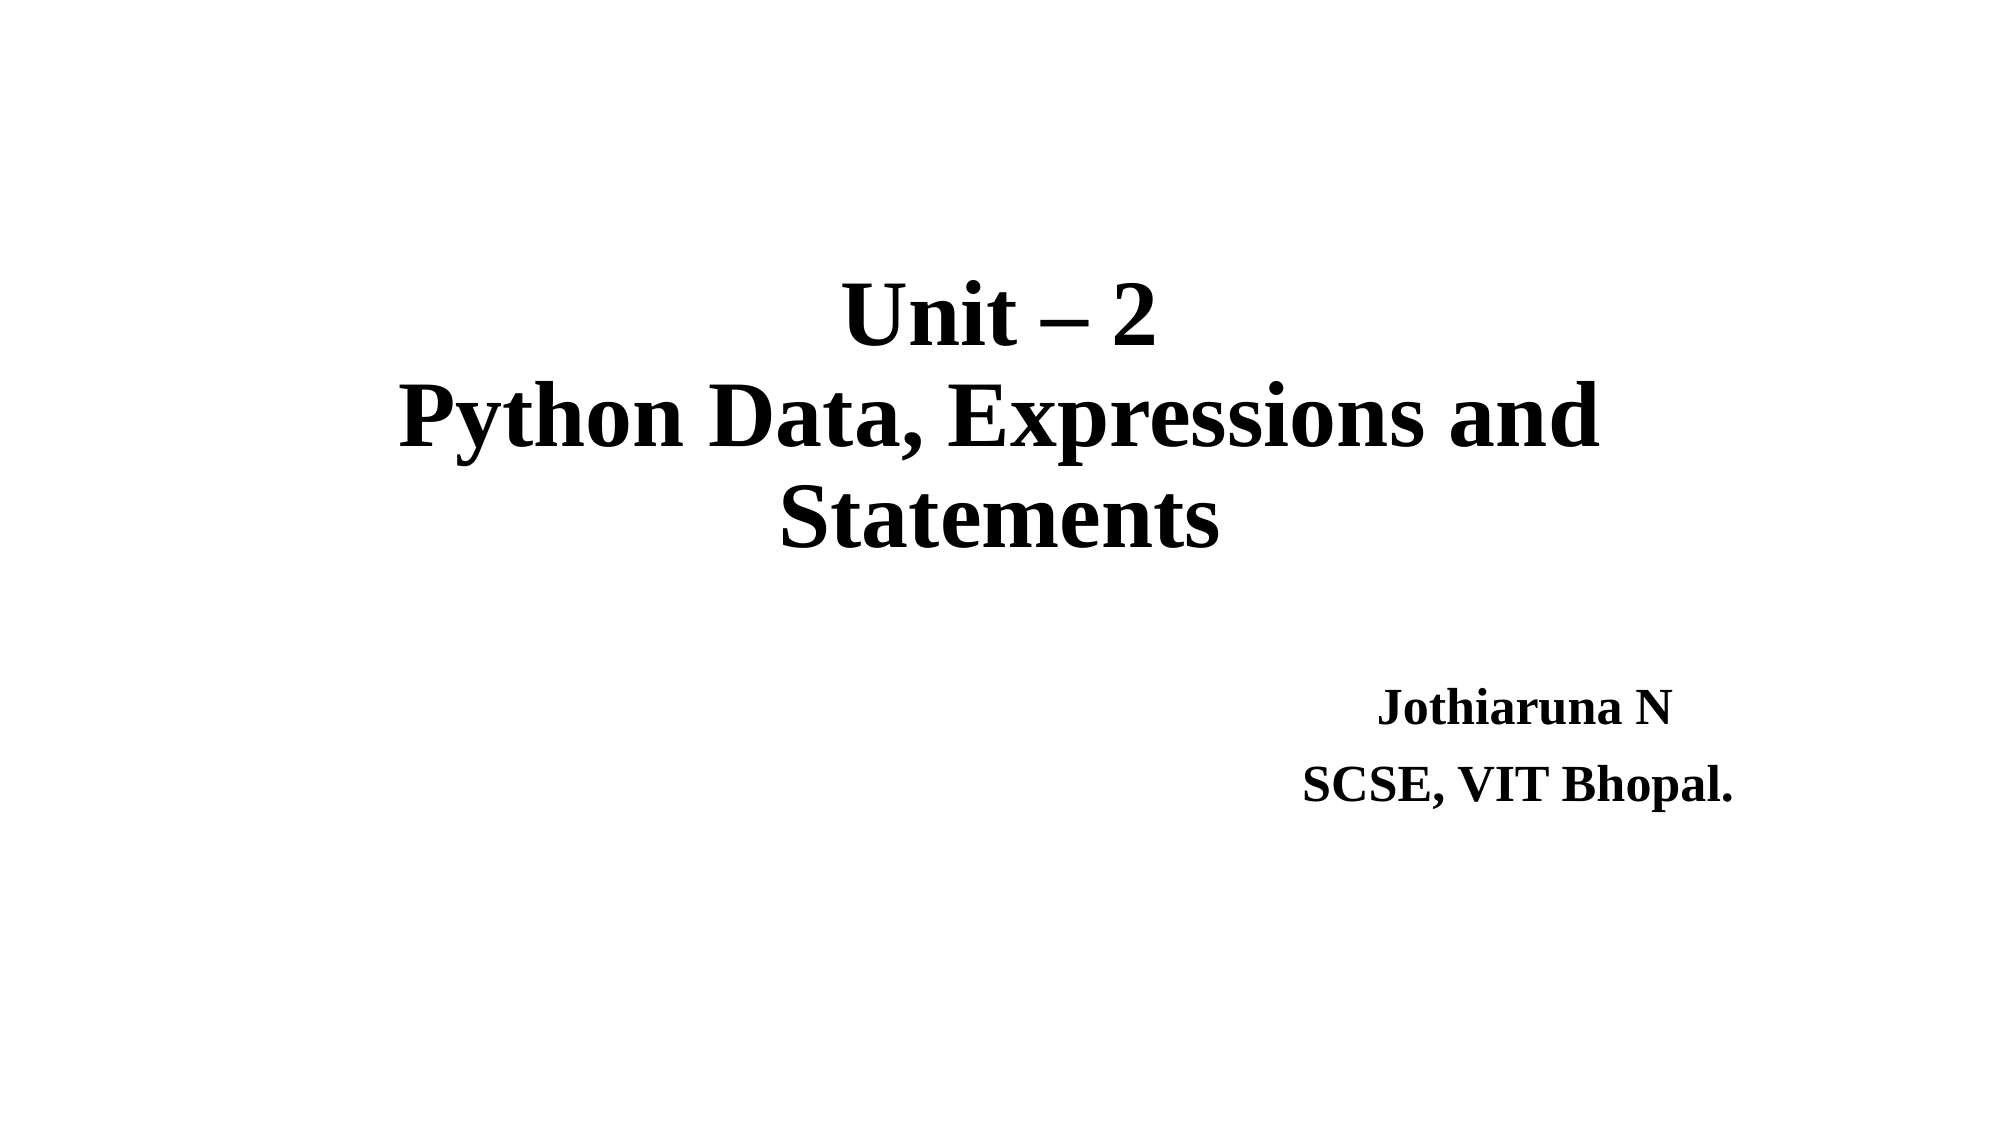

# Unit – 2 Python Data, Expressions and Statements

 							Jothiaruna N
					                      SCSE, VIT Bhopal.